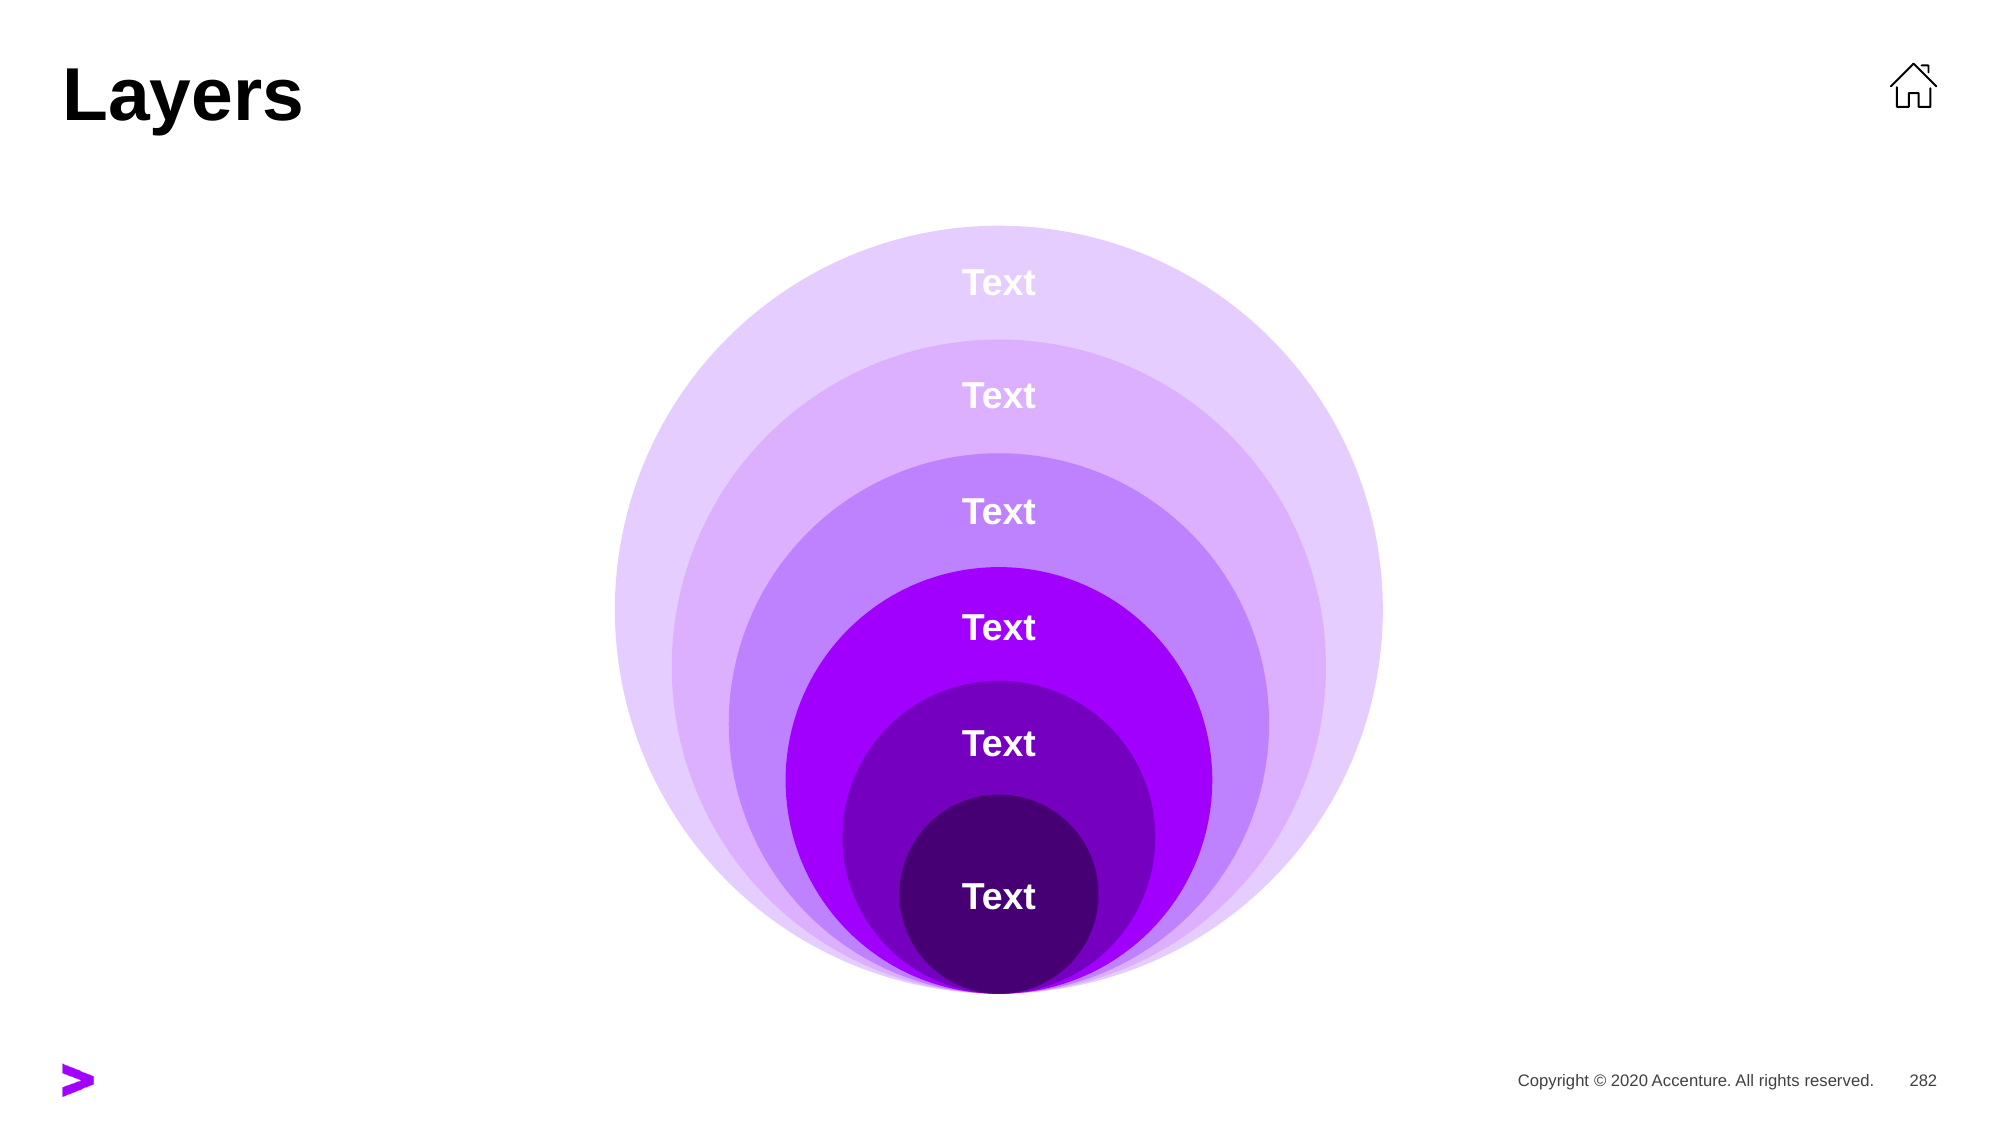

# Layers

Text
Text

Text
Text

Text

Text